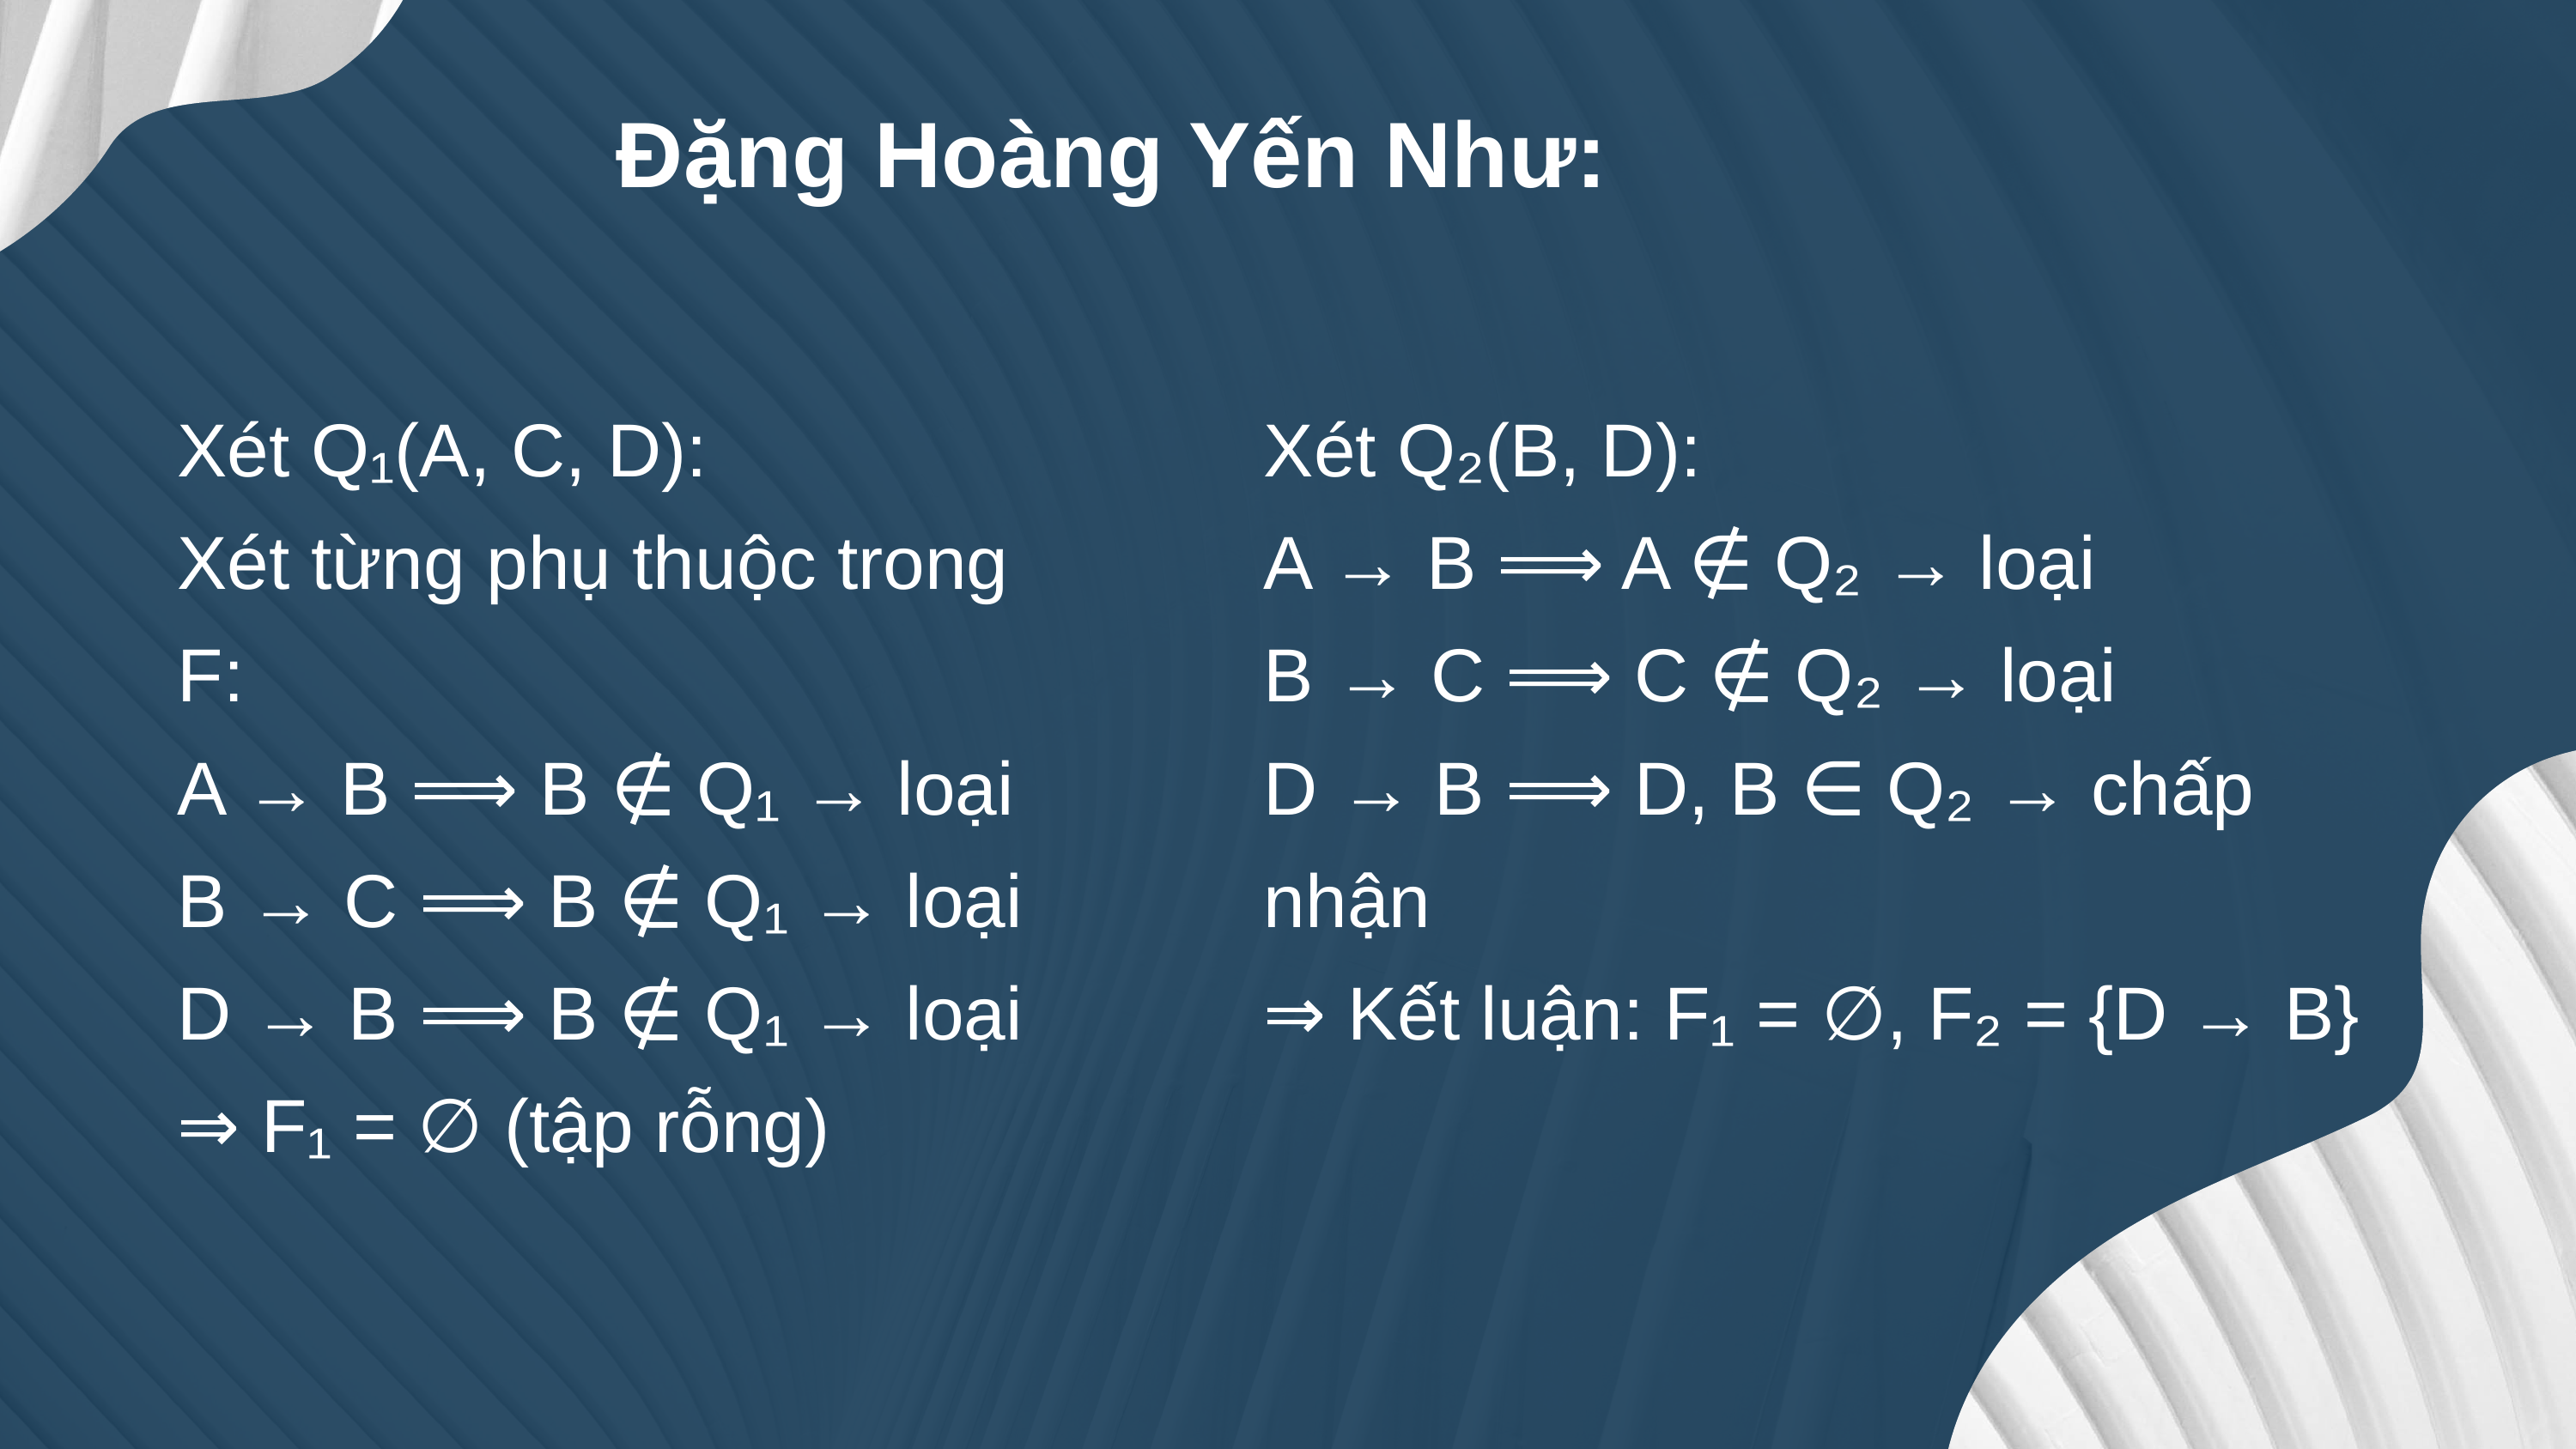

Đặng Hoàng Yến Như:
Xét Q₁(A, C, D):
Xét từng phụ thuộc trong F:
A → B ⟹ B ∉ Q₁ → loại
B → C ⟹ B ∉ Q₁ → loại
D → B ⟹ B ∉ Q₁ → loại
⇒ F₁ = ∅ (tập rỗng)

Xét Q₂(B, D):
A → B ⟹ A ∉ Q₂ → loại
B → C ⟹ C ∉ Q₂ → loại
D → B ⟹ D, B ∈ Q₂ → chấp nhận
⇒ Kết luận: F₁ = ∅, F₂ = {D → B}